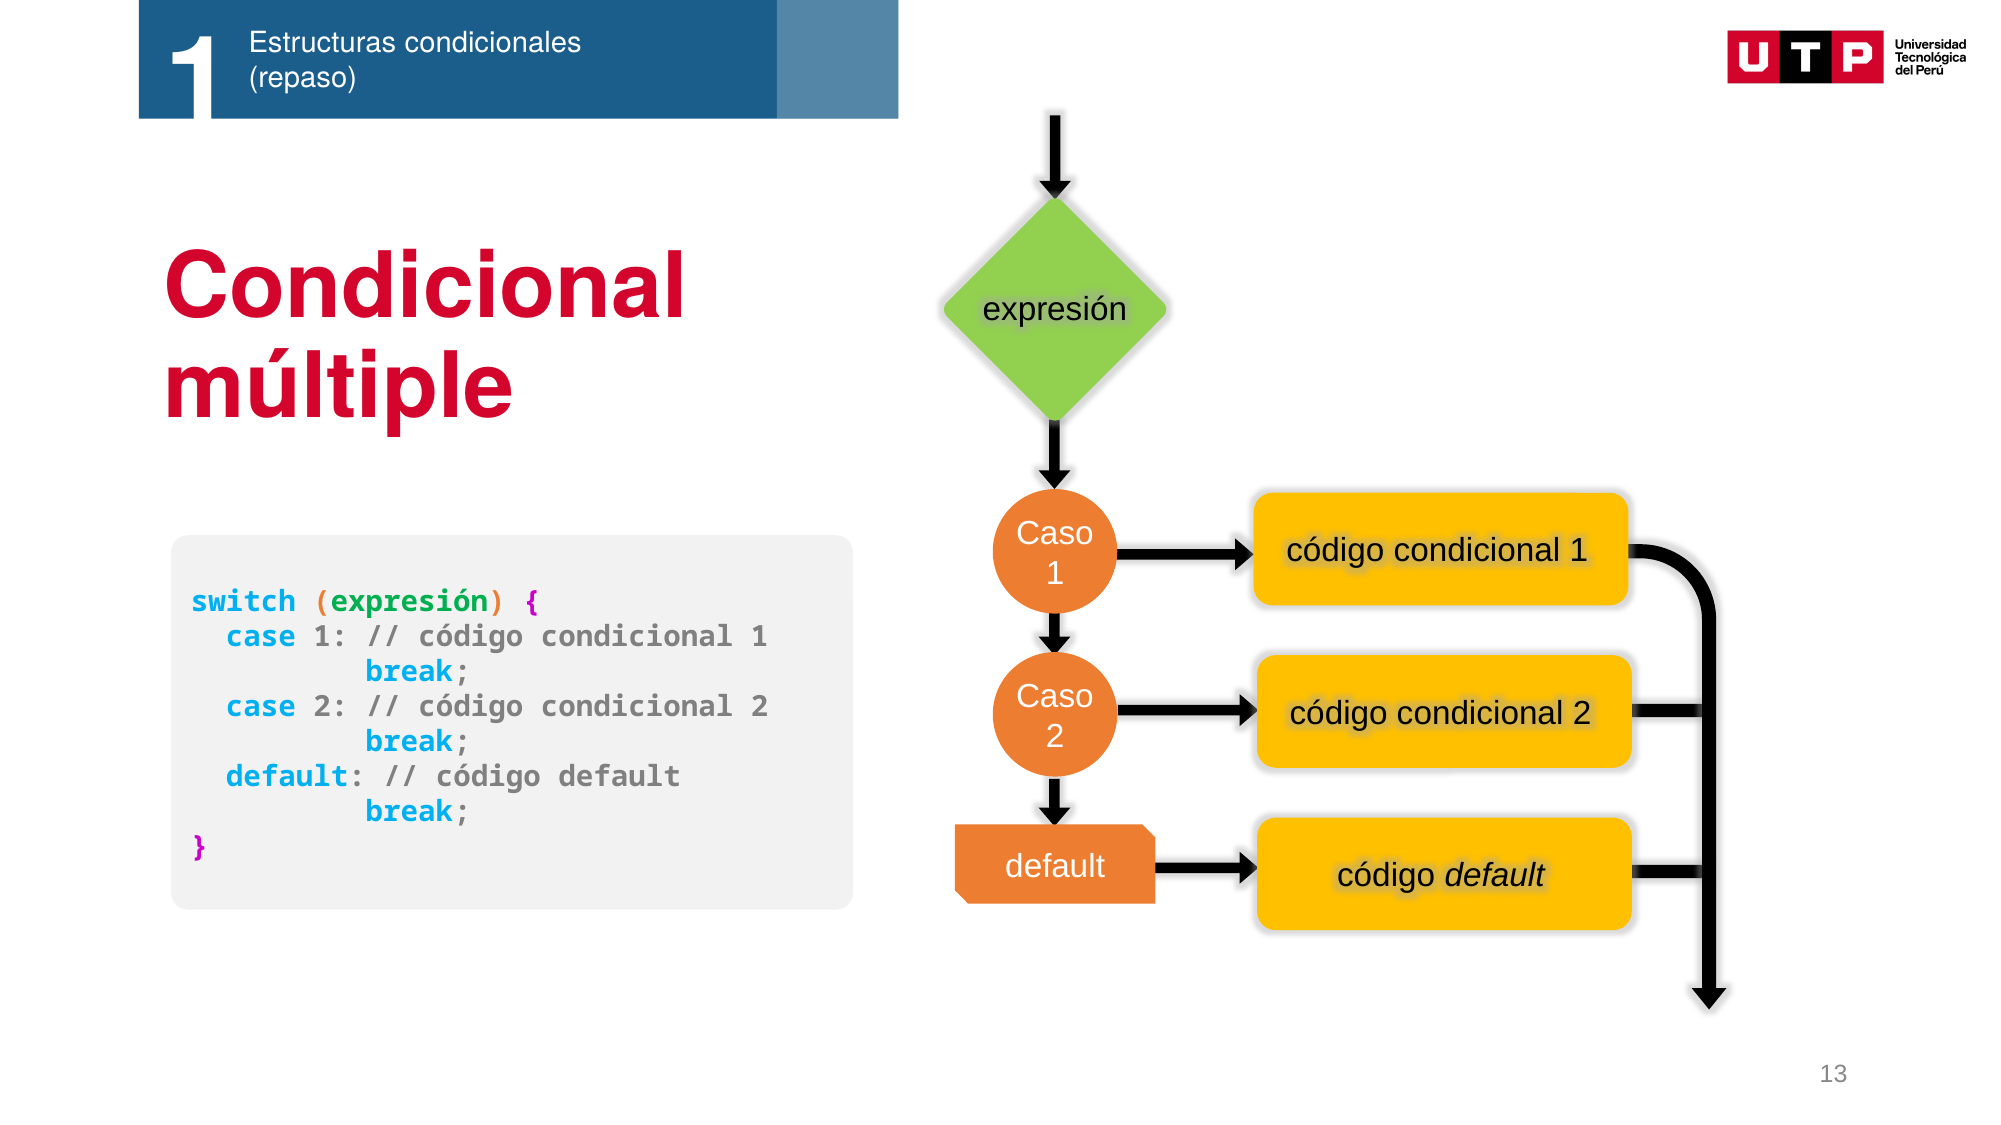

1

Estructuras condicionales
(repaso)

expresión

Caso 1

código condicional 1

Caso 2

código condicional 2

código default

default
# Condicional múltiple

switch (expresión) {
  case 1: // código condicional 1
          break;
  case 2: // código condicional 2
          break;
  default: // código default
          break;
}

13